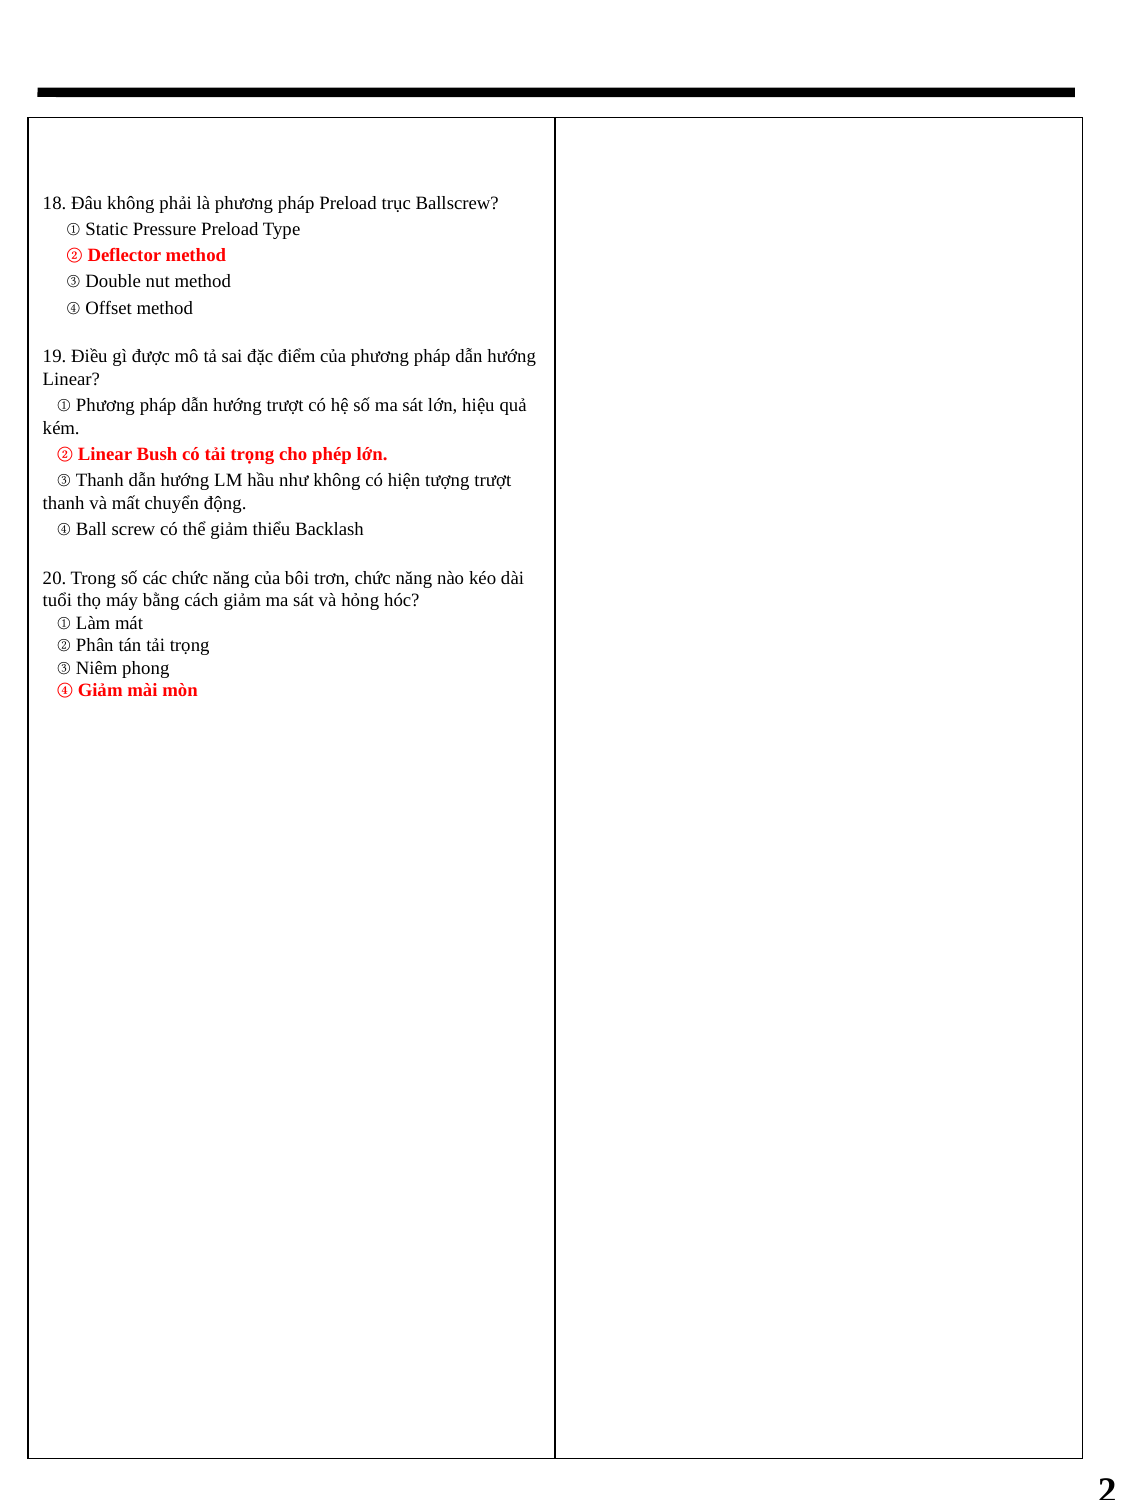

18. Đâu không phải là phương pháp Preload trục Ballscrew?
     ① Static Pressure Preload Type
     ② Deflector method
     ③ Double nut method
     ④ Offset method

19. Điều gì được mô tả sai đặc điểm của phương pháp dẫn hướng Linear?
   ① Phương pháp dẫn hướng trượt có hệ số ma sát lớn, hiệu quả kém.
   ② Linear Bush có tải trọng cho phép lớn.
   ③ Thanh dẫn hướng LM hầu như không có hiện tượng trượt thanh và mất chuyển động.
   ④ Ball screw có thể giảm thiểu Backlash

20. Trong số các chức năng của bôi trơn, chức năng nào kéo dài tuổi thọ máy bằng cách giảm ma sát và hỏng hóc?
   ① Làm mát
   ② Phân tán tải trọng
   ③ Niêm phong
   ④ Giảm mài mòn
2